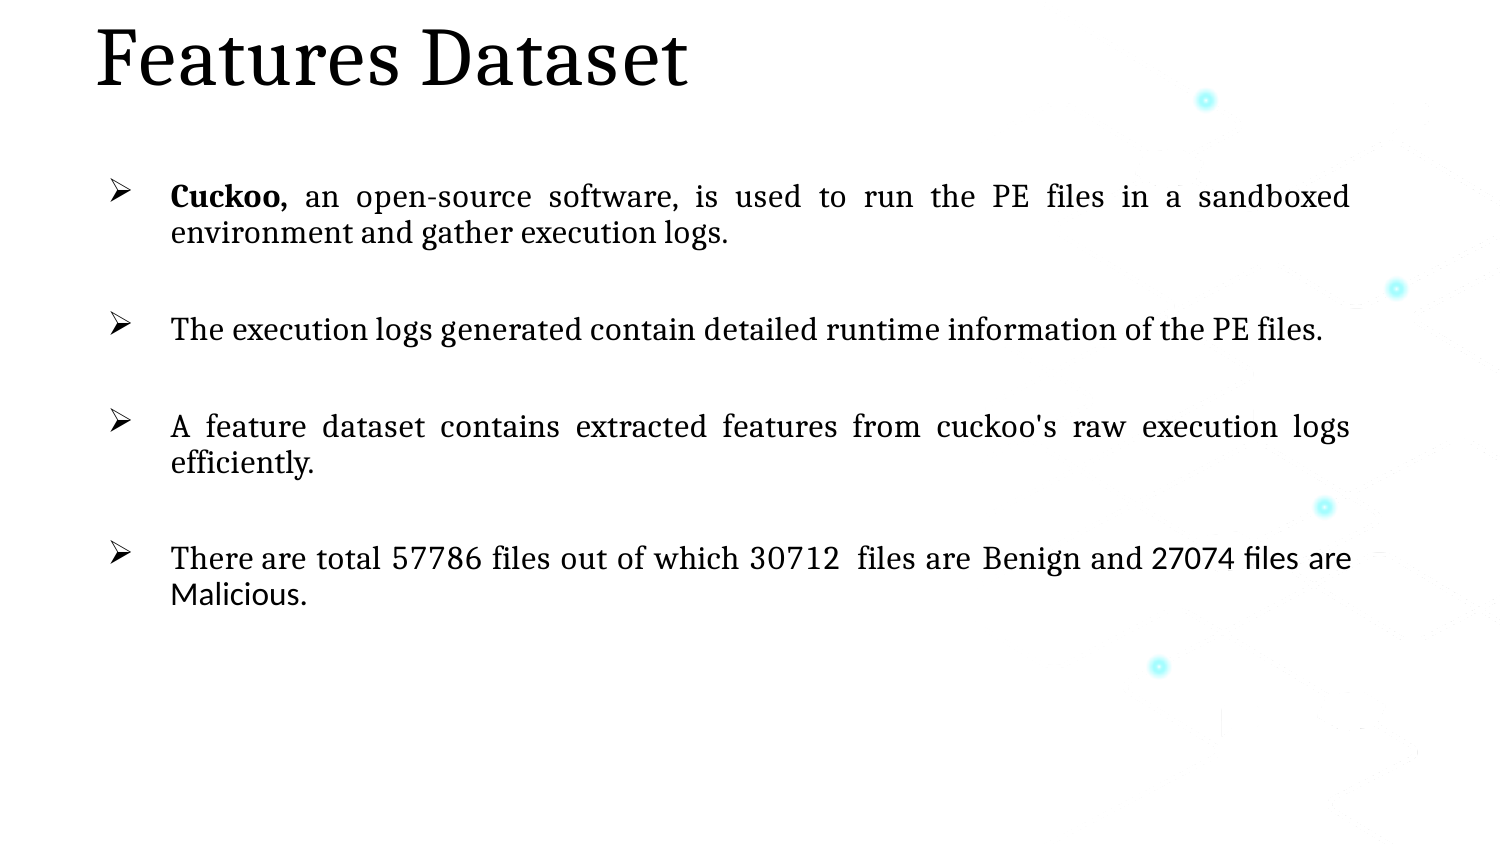

# Features Dataset

Cuckoo, an open-source software, is used to run the PE files in a sandboxed environment and gather execution logs.

The execution logs generated contain detailed runtime information of the PE files.

A feature dataset contains extracted features from cuckoo's raw execution logs efficiently.

There are total 57786 files out of which 30712  files are Benign and 27074 files are Malicious.